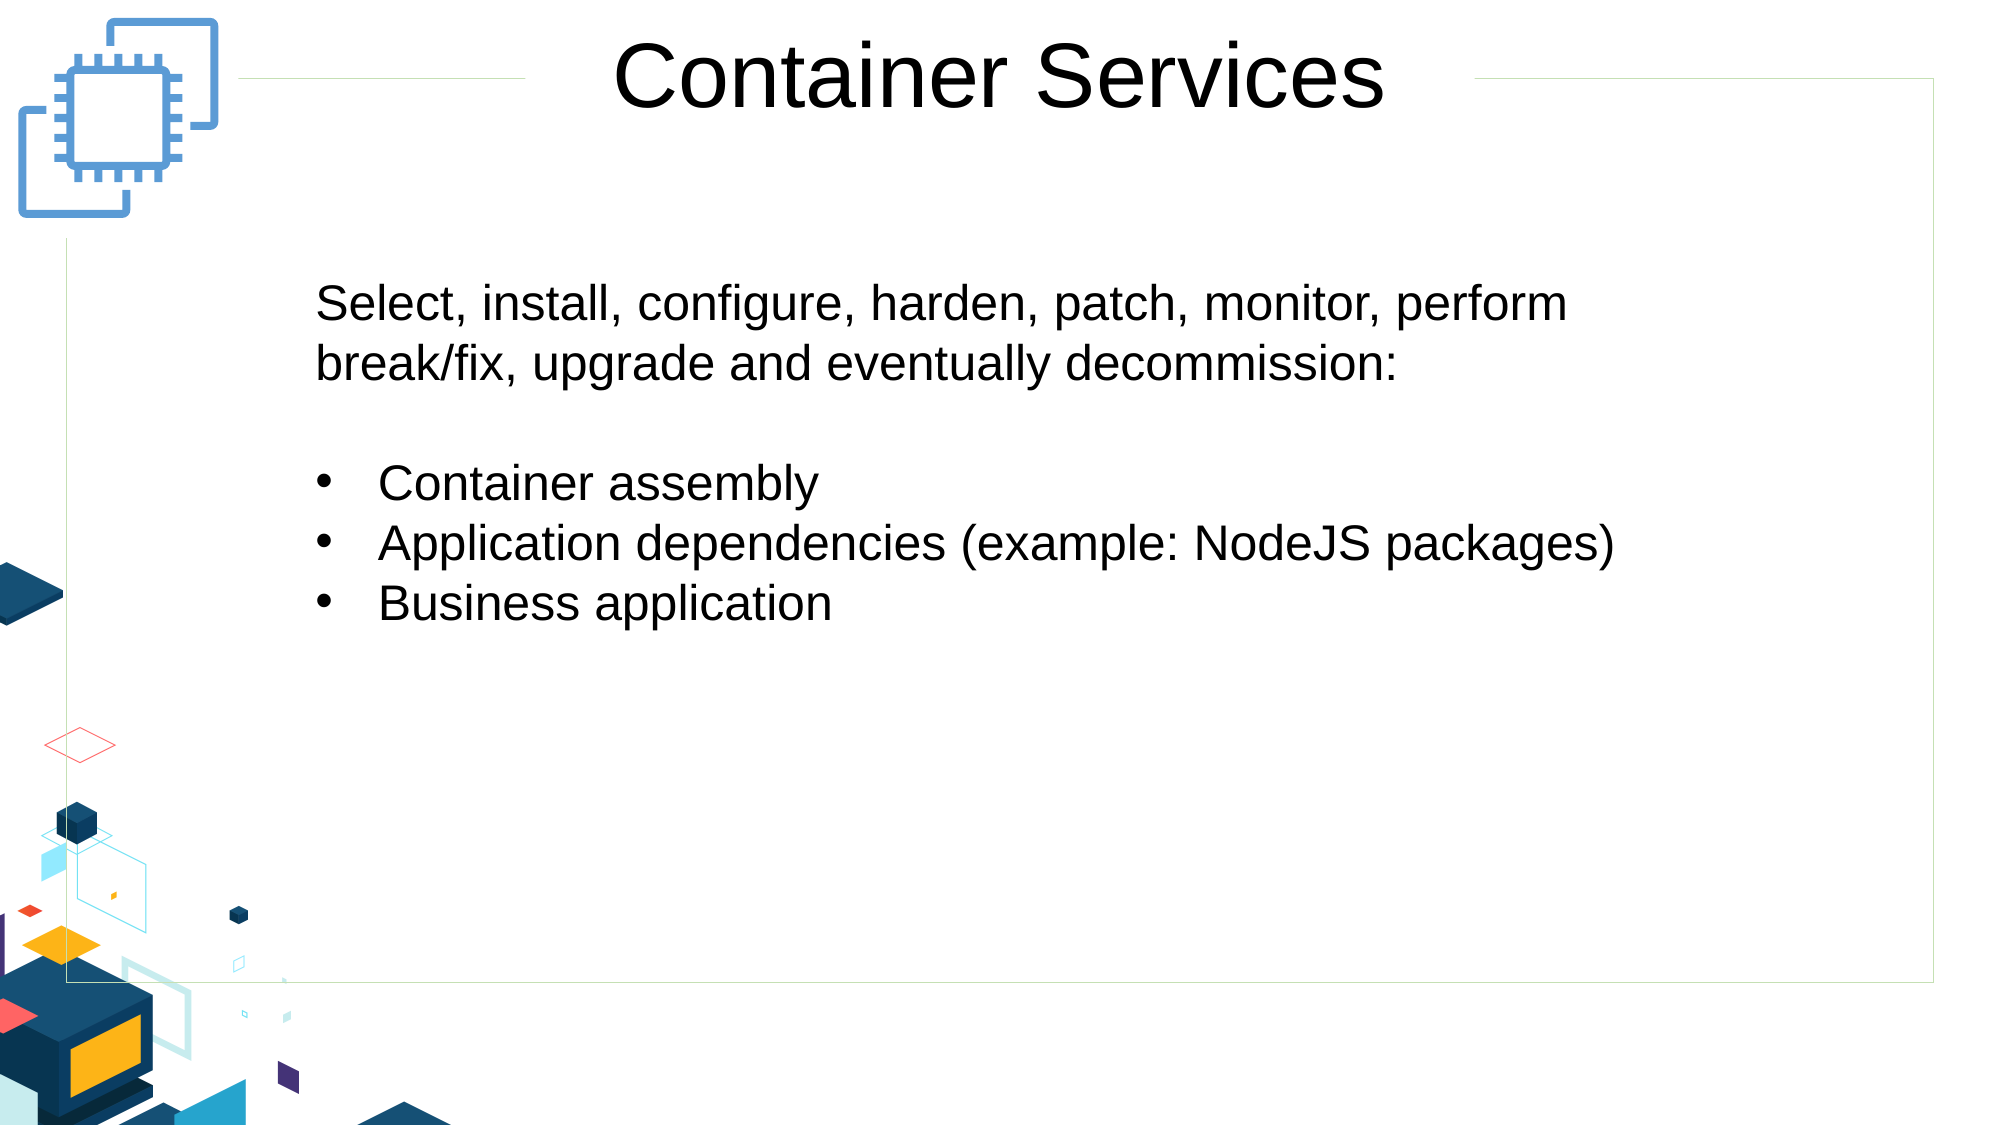

# Container Services

Select, install, configure, harden, patch, monitor, perform break/fix, upgrade and eventually decommission:

Container assembly
Application dependencies (example: NodeJS packages)
Business application